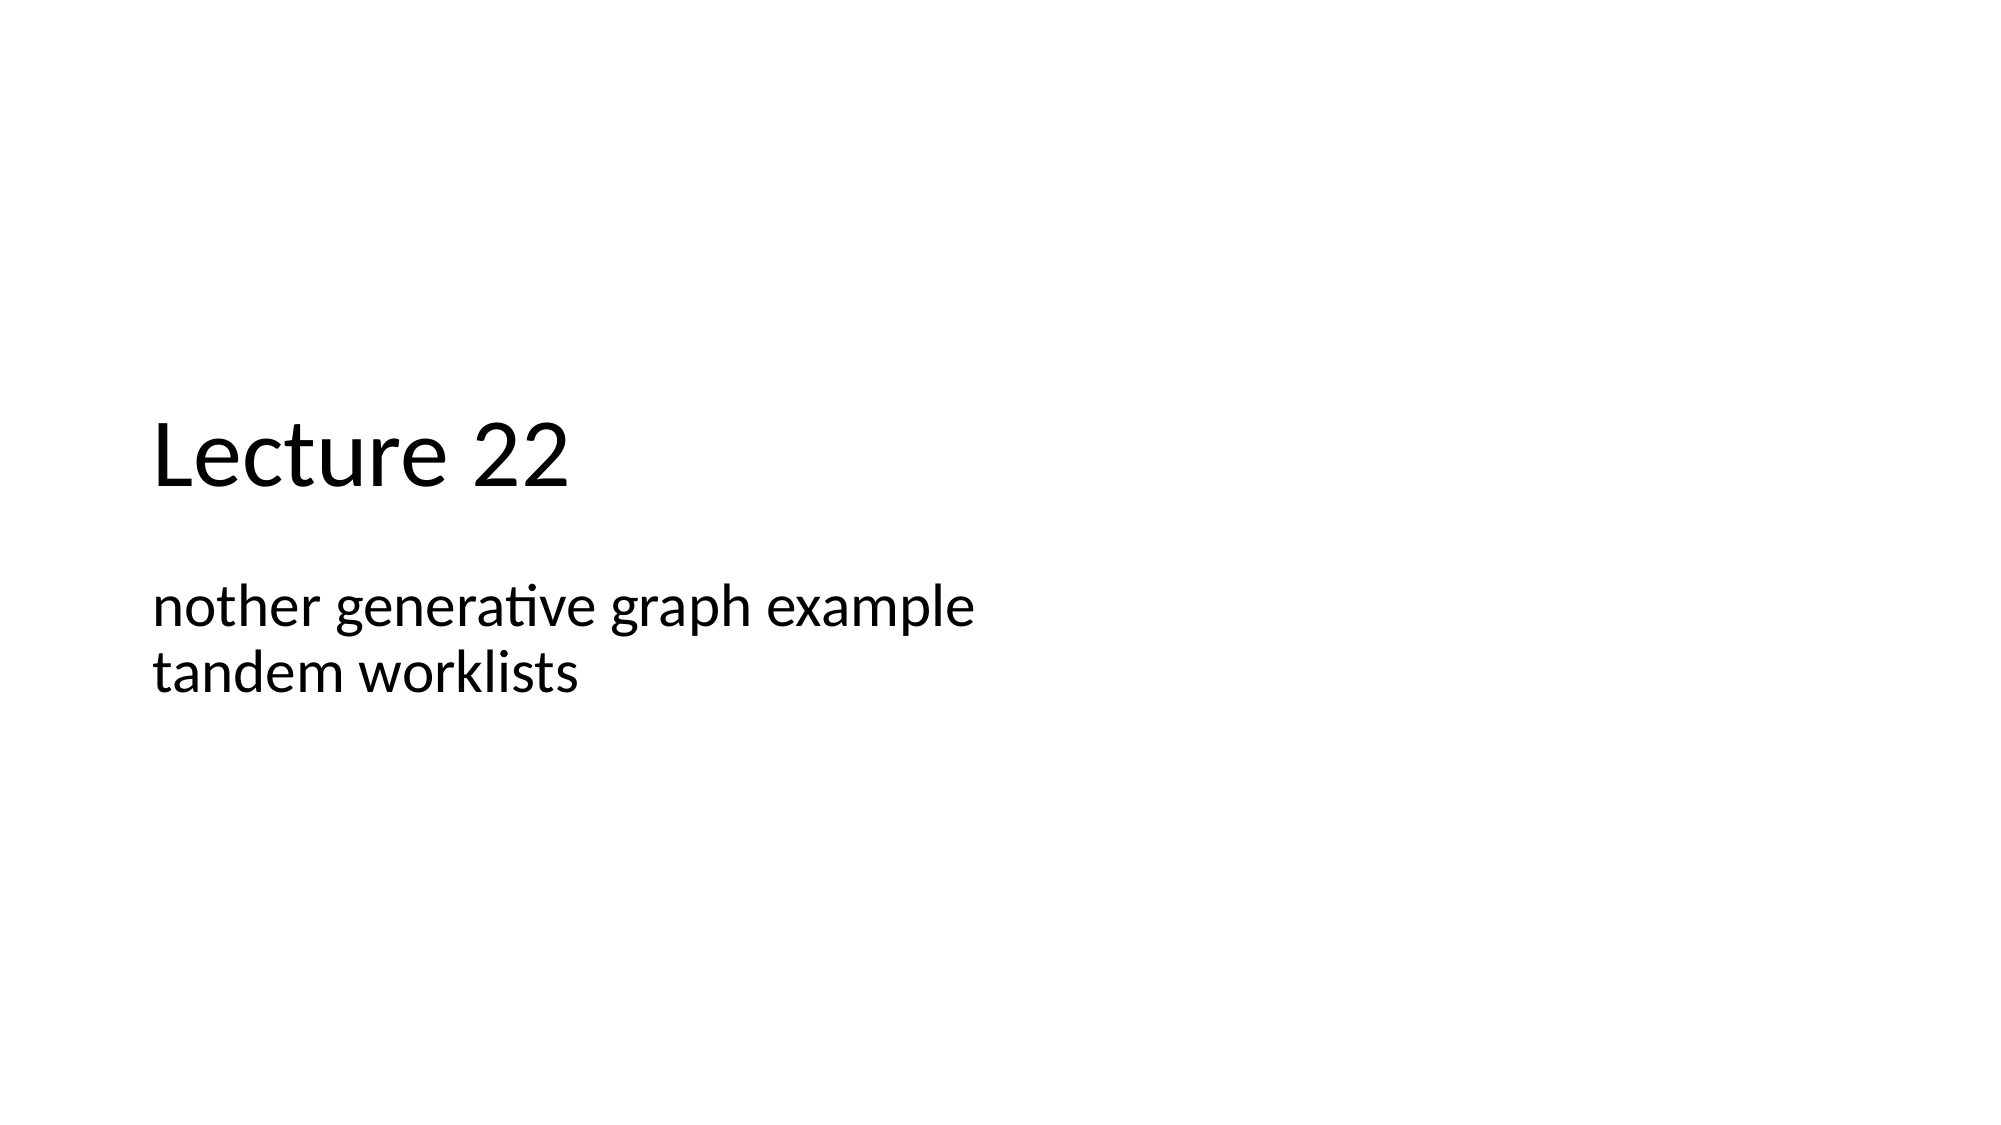

# Lecture 22 nother generative graph example tandem worklists